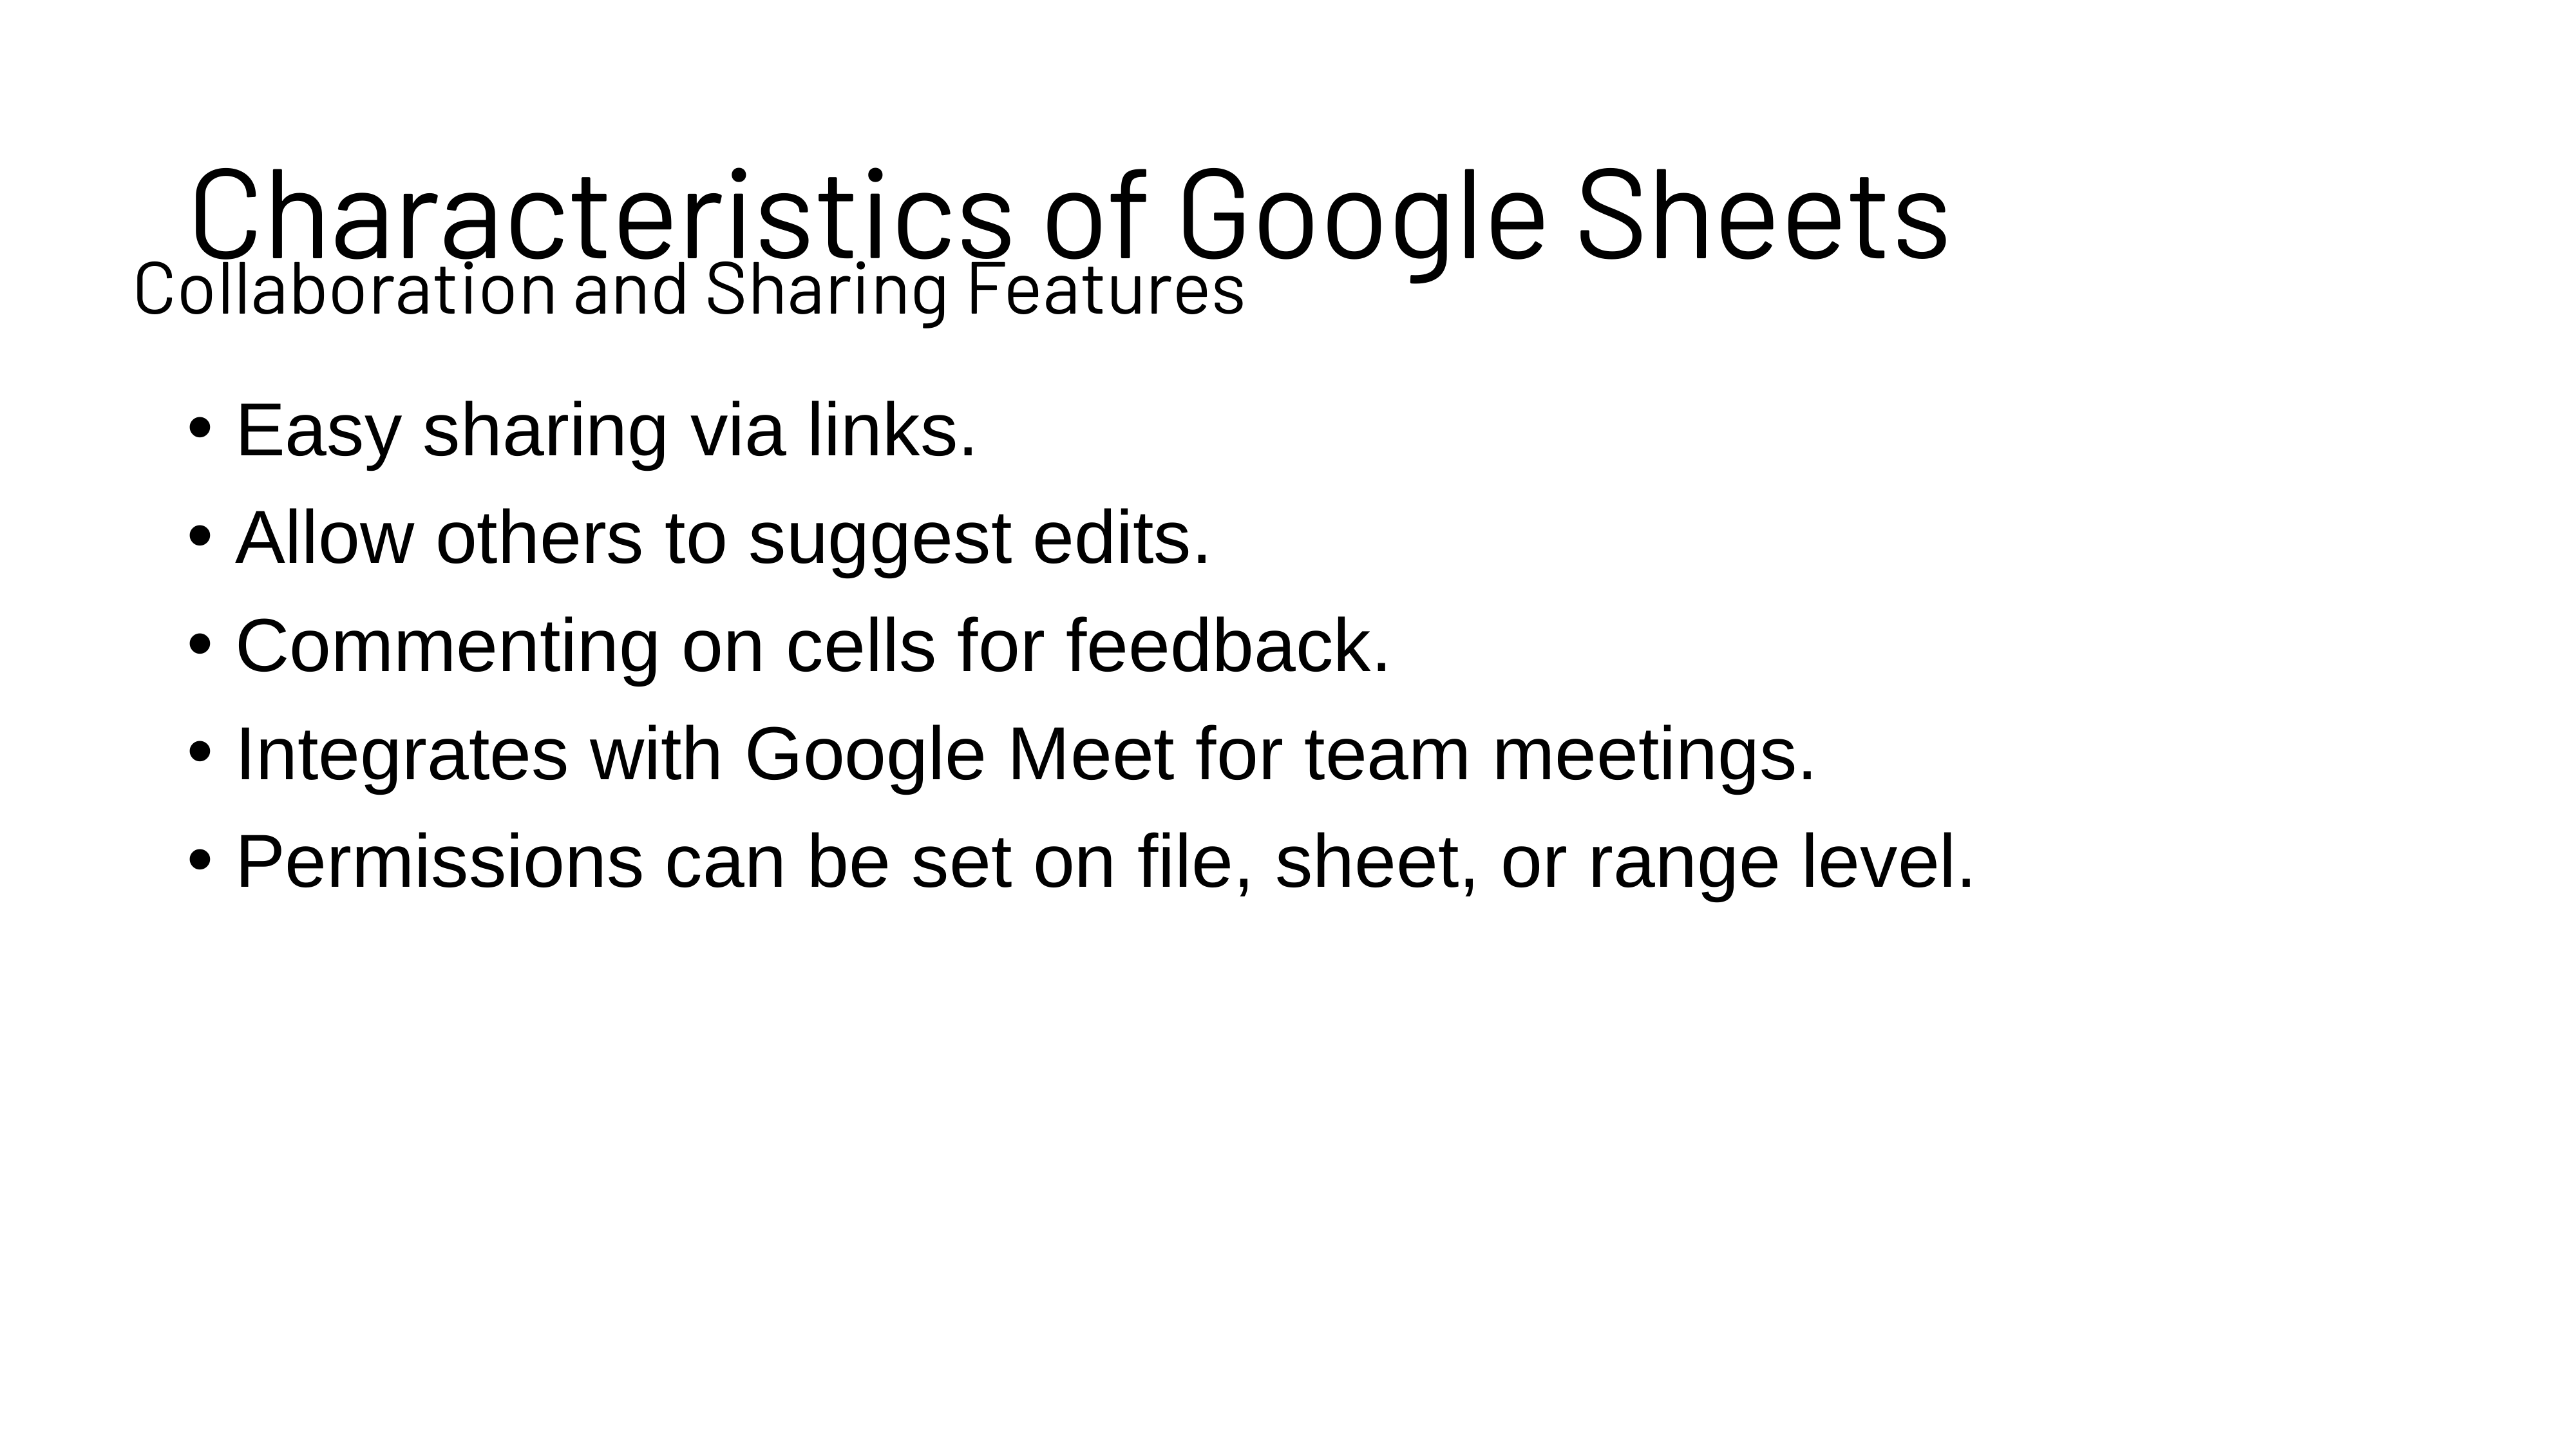

# Characteristics of Google Sheets
Collaboration and Sharing Features
Easy sharing via links.
Allow others to suggest edits.
Commenting on cells for feedback.
Integrates with Google Meet for team meetings.
Permissions can be set on file, sheet, or range level.